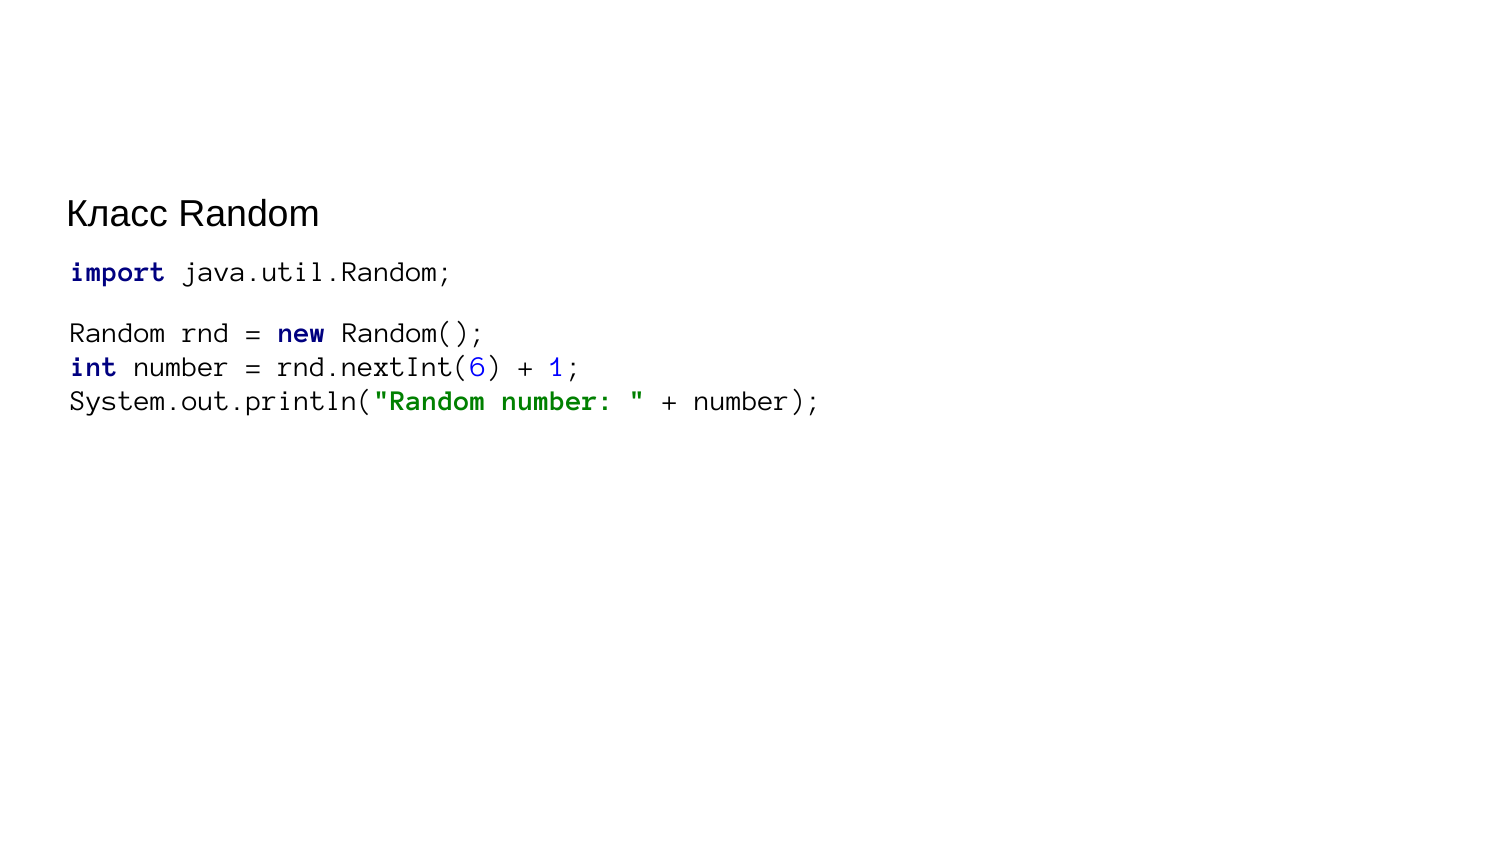

#
Класс Random
| import java.util.Random; |
| --- |
| Random rnd = new Random(); int number = rnd.nextInt(6) + 1; System.out.println("Random number: " + number); |
| --- |